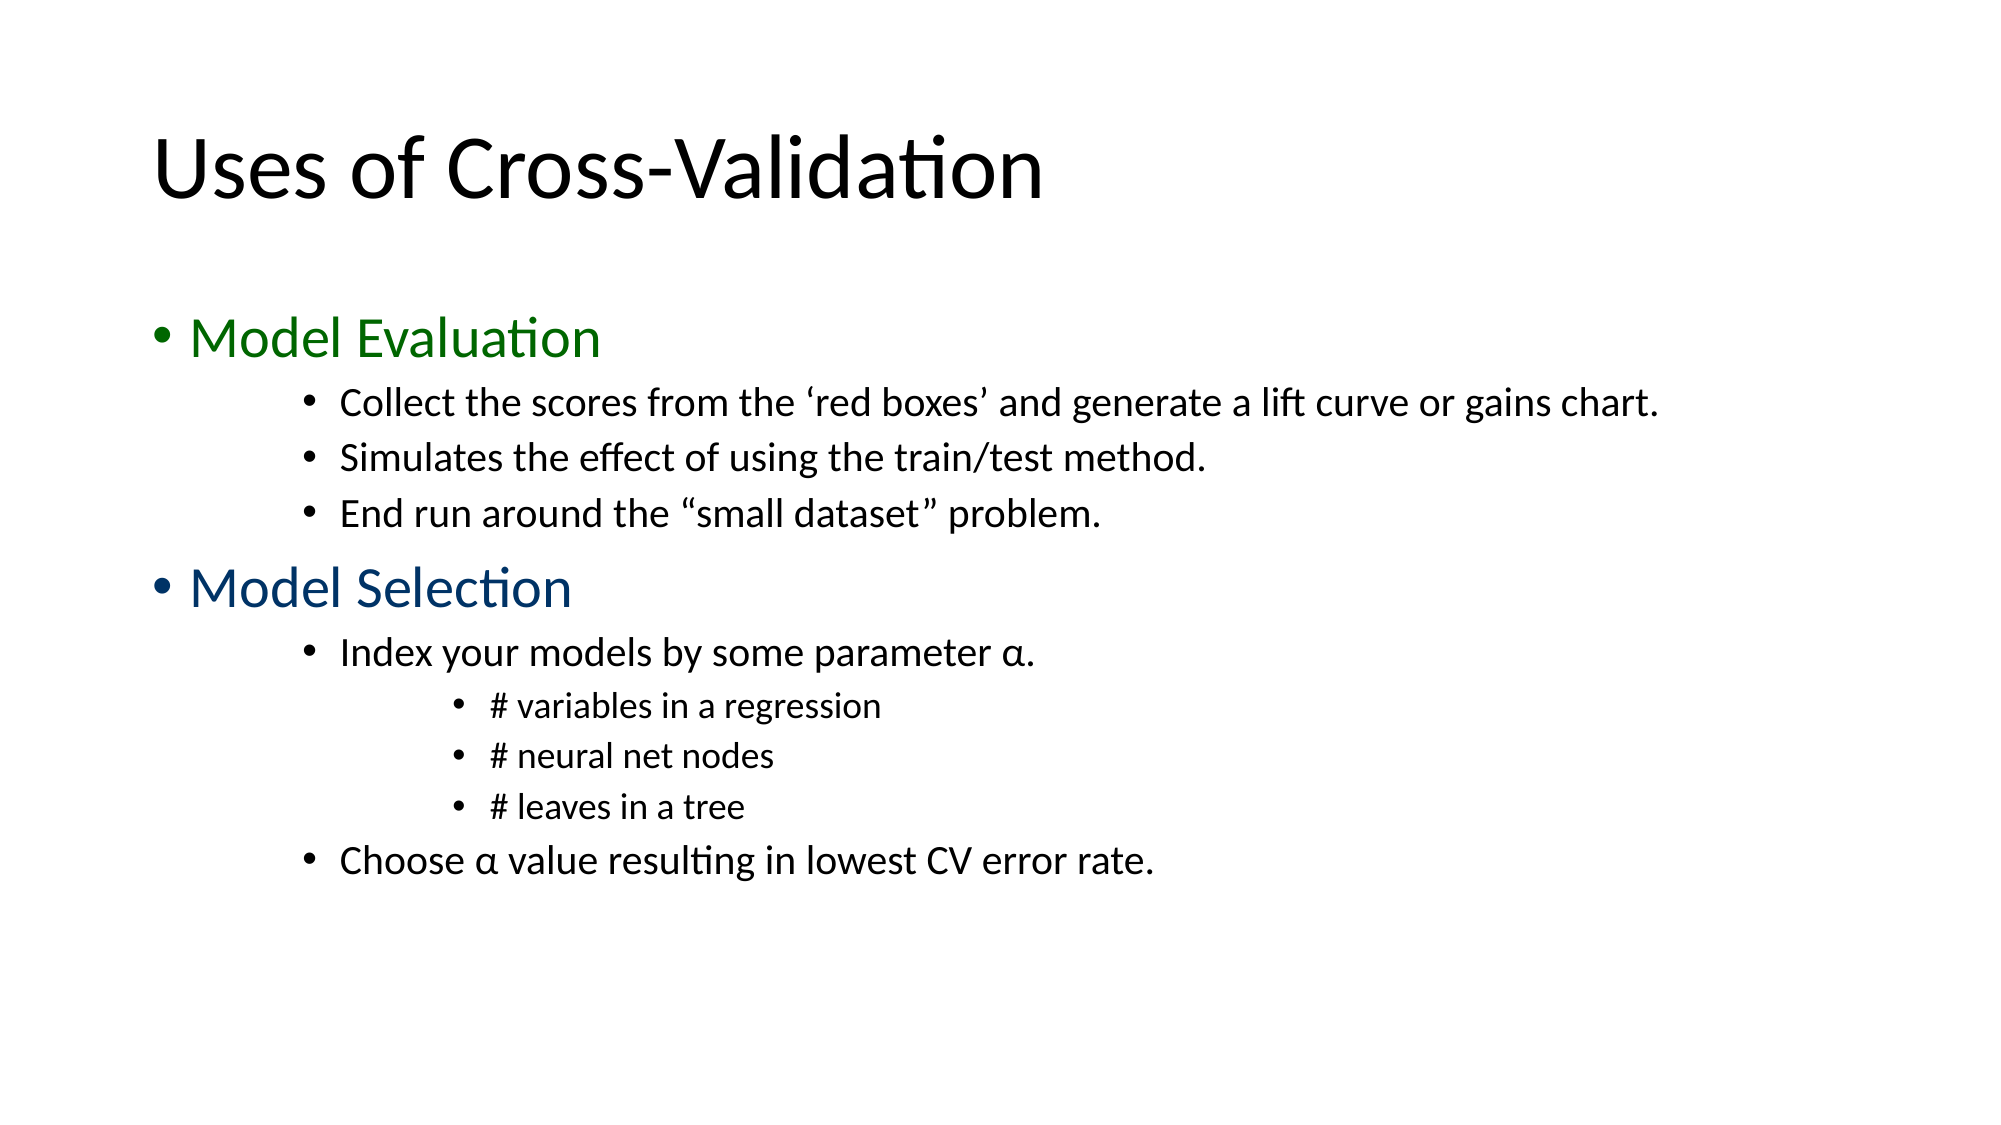

# Uses of Cross-Validation
Model Evaluation
Collect the scores from the ‘red boxes’ and generate a lift curve or gains chart.
Simulates the effect of using the train/test method.
End run around the “small dataset” problem.
Model Selection
Index your models by some parameter α.
# variables in a regression
# neural net nodes
# leaves in a tree
Choose α value resulting in lowest CV error rate.